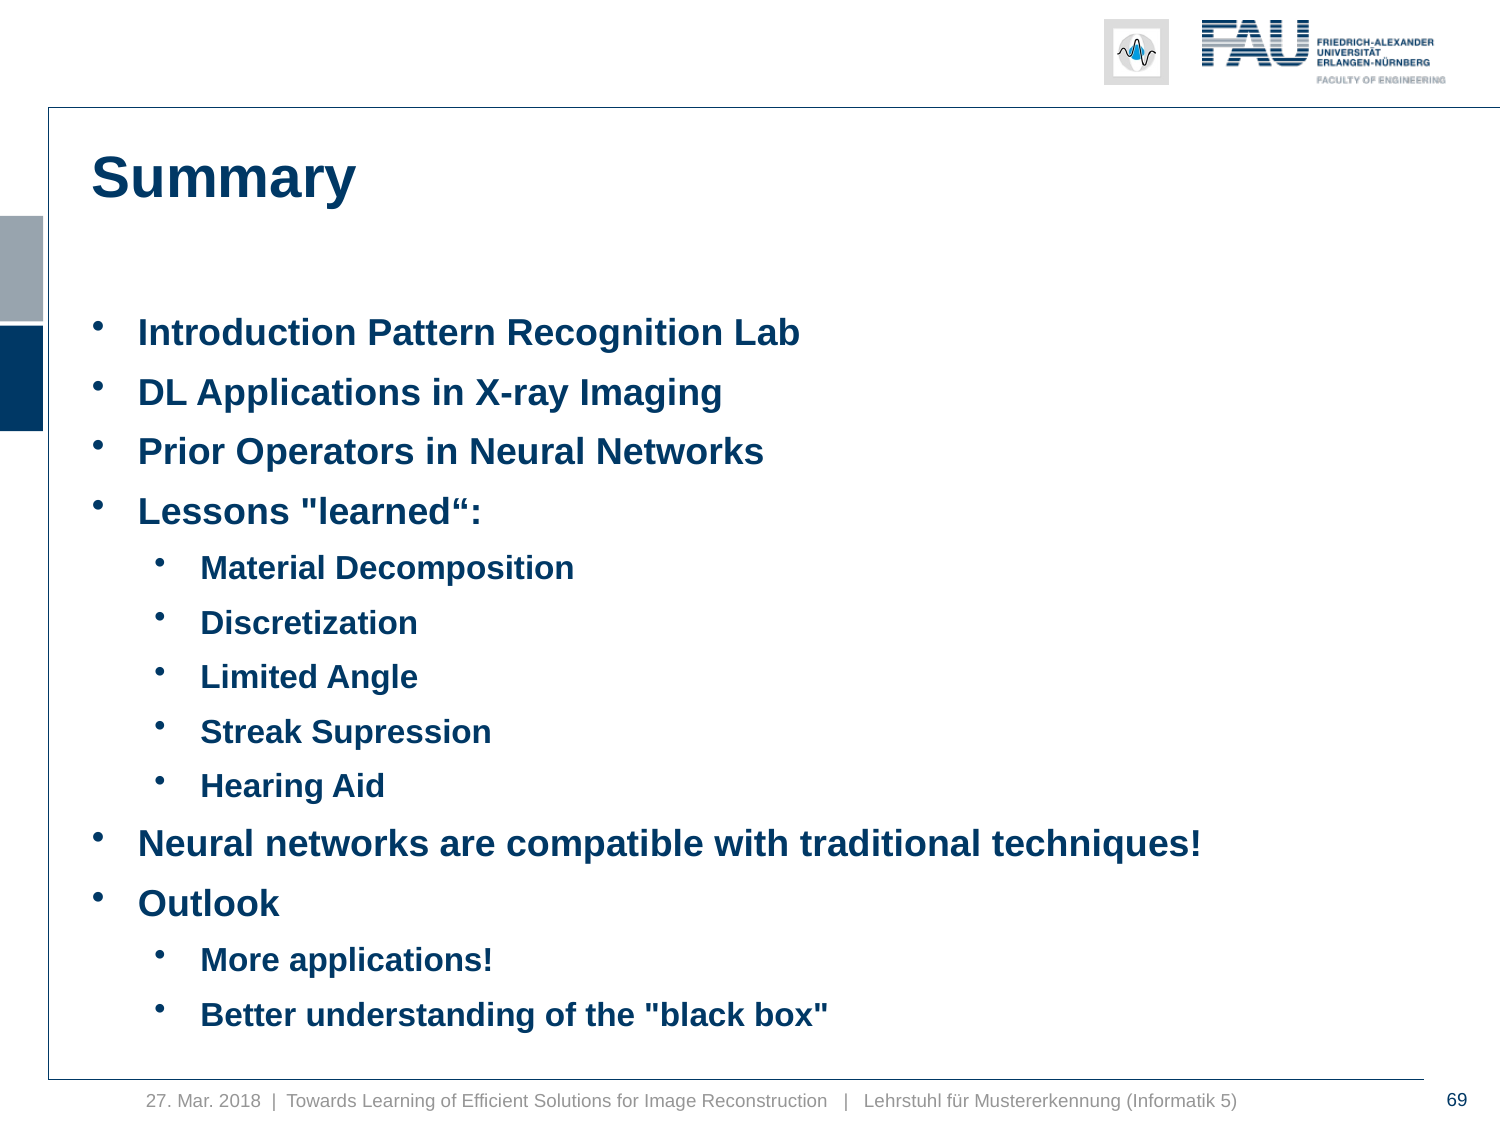

Summary

Introduction Pattern Recognition Lab
DL Applications in X-ray Imaging
Prior Operators in Neural Networks
Lessons "learned“:
Material Decomposition
Discretization
Limited Angle
Streak Supression
Hearing Aid
Neural networks are compatible with traditional techniques!
Outlook
More applications!
Better understanding of the "black box"

69